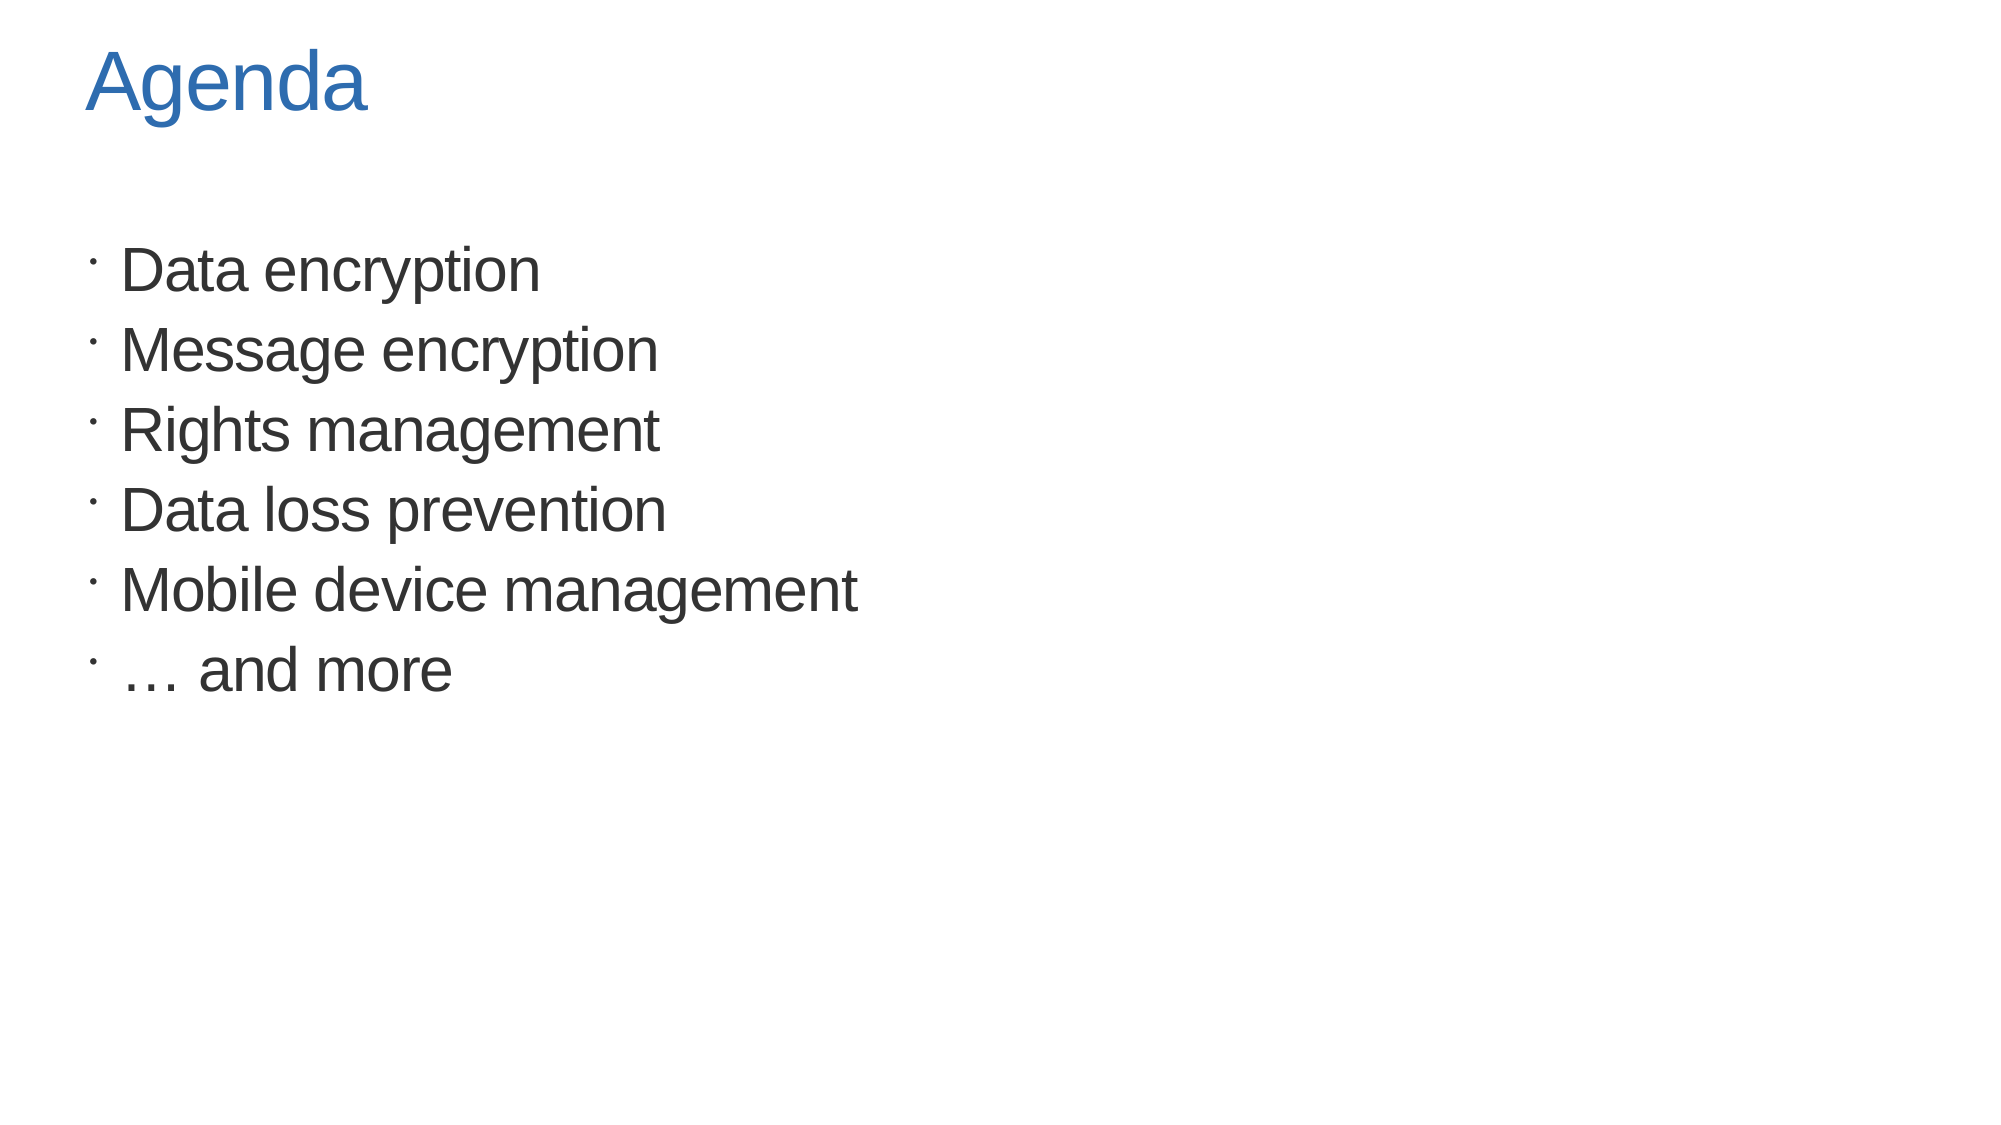

# Agenda
Data encryption
Message encryption
Rights management
Data loss prevention
Mobile device management
… and more